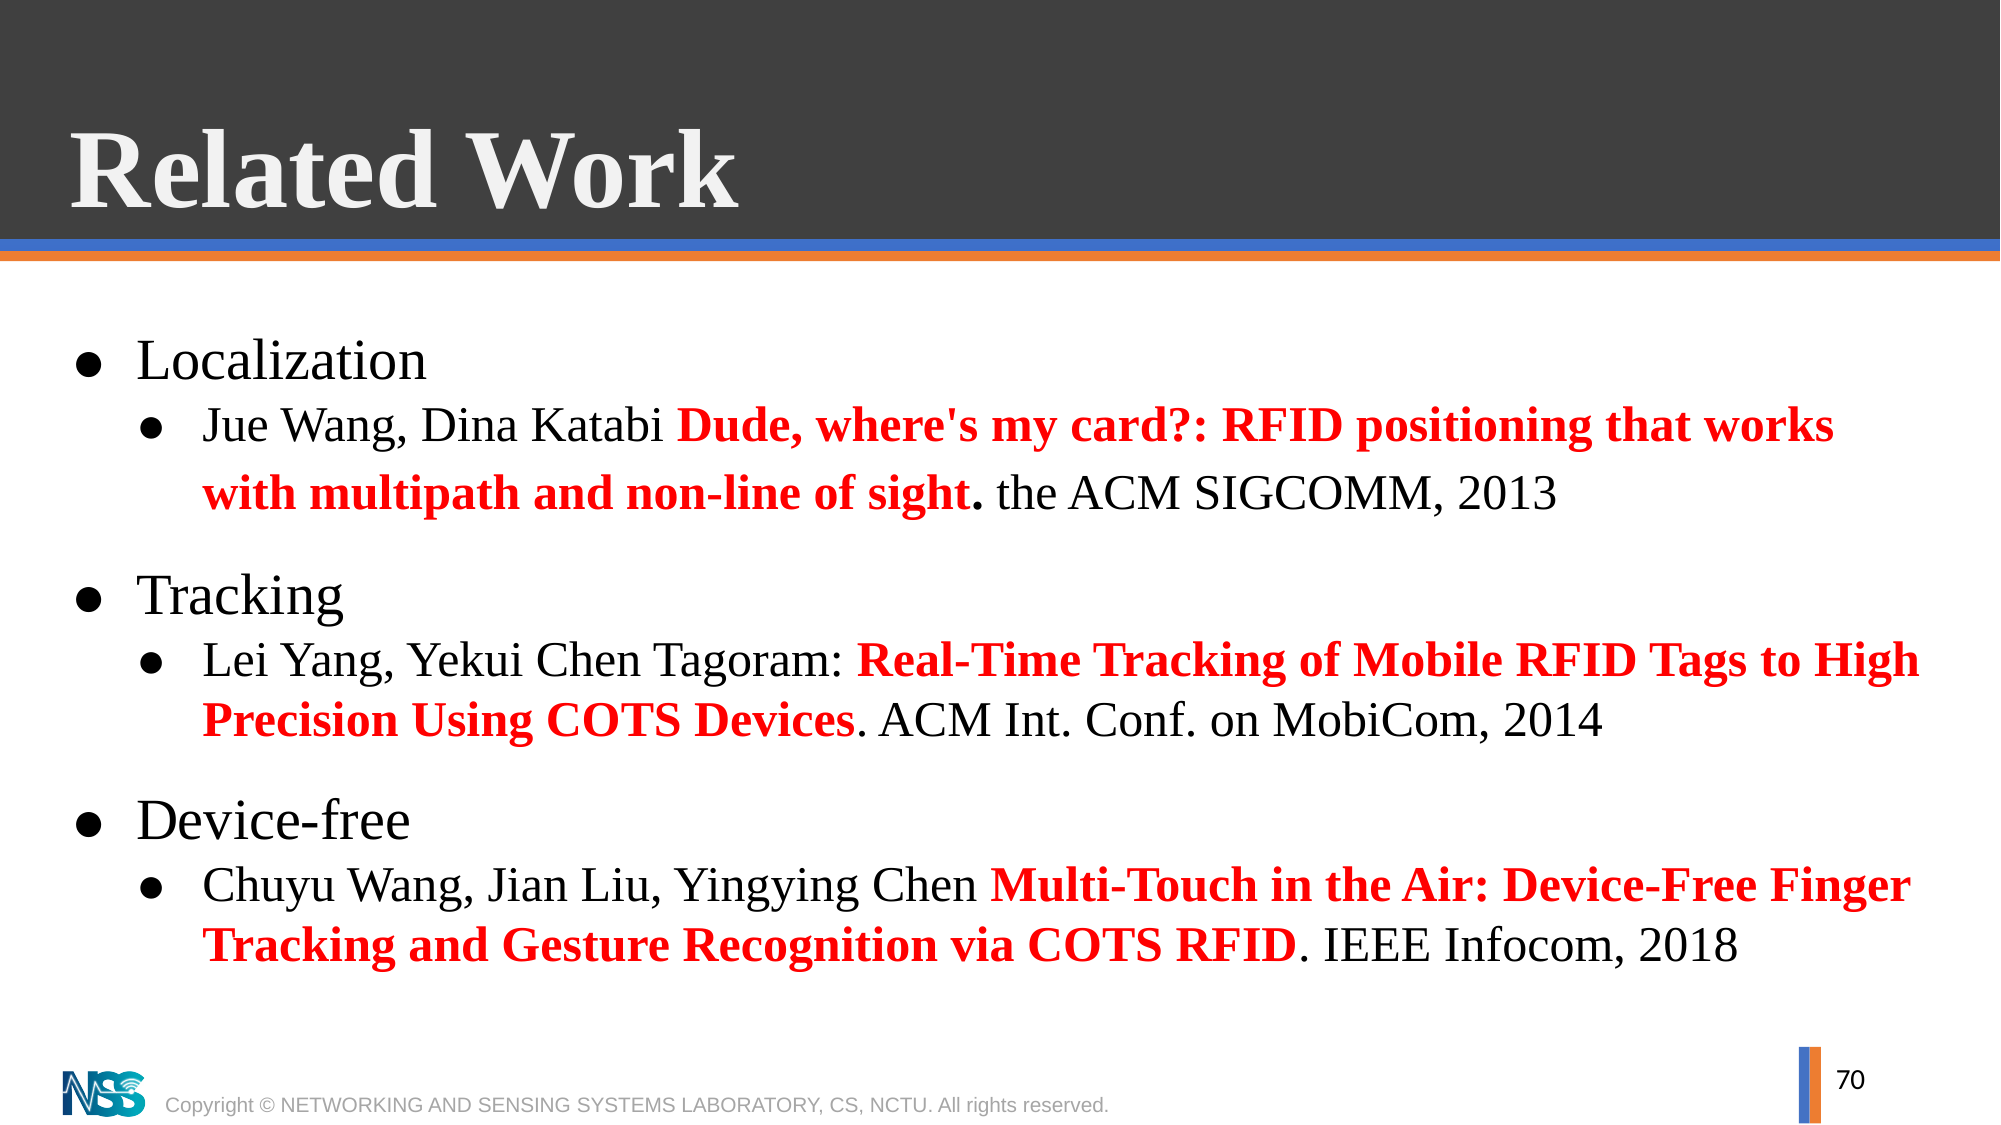

# Related Work
Localization
Jue Wang, Dina Katabi Dude, where's my card?: RFID positioning that works with multipath and non-line of sight. the ACM SIGCOMM, 2013
Tracking
Lei Yang, Yekui Chen Tagoram: Real-Time Tracking of Mobile RFID Tags to High Precision Using COTS Devices. ACM Int. Conf. on MobiCom, 2014
Device-free
Chuyu Wang, Jian Liu, Yingying Chen Multi-Touch in the Air: Device-Free Finger Tracking and Gesture Recognition via COTS RFID. IEEE Infocom, 2018

70